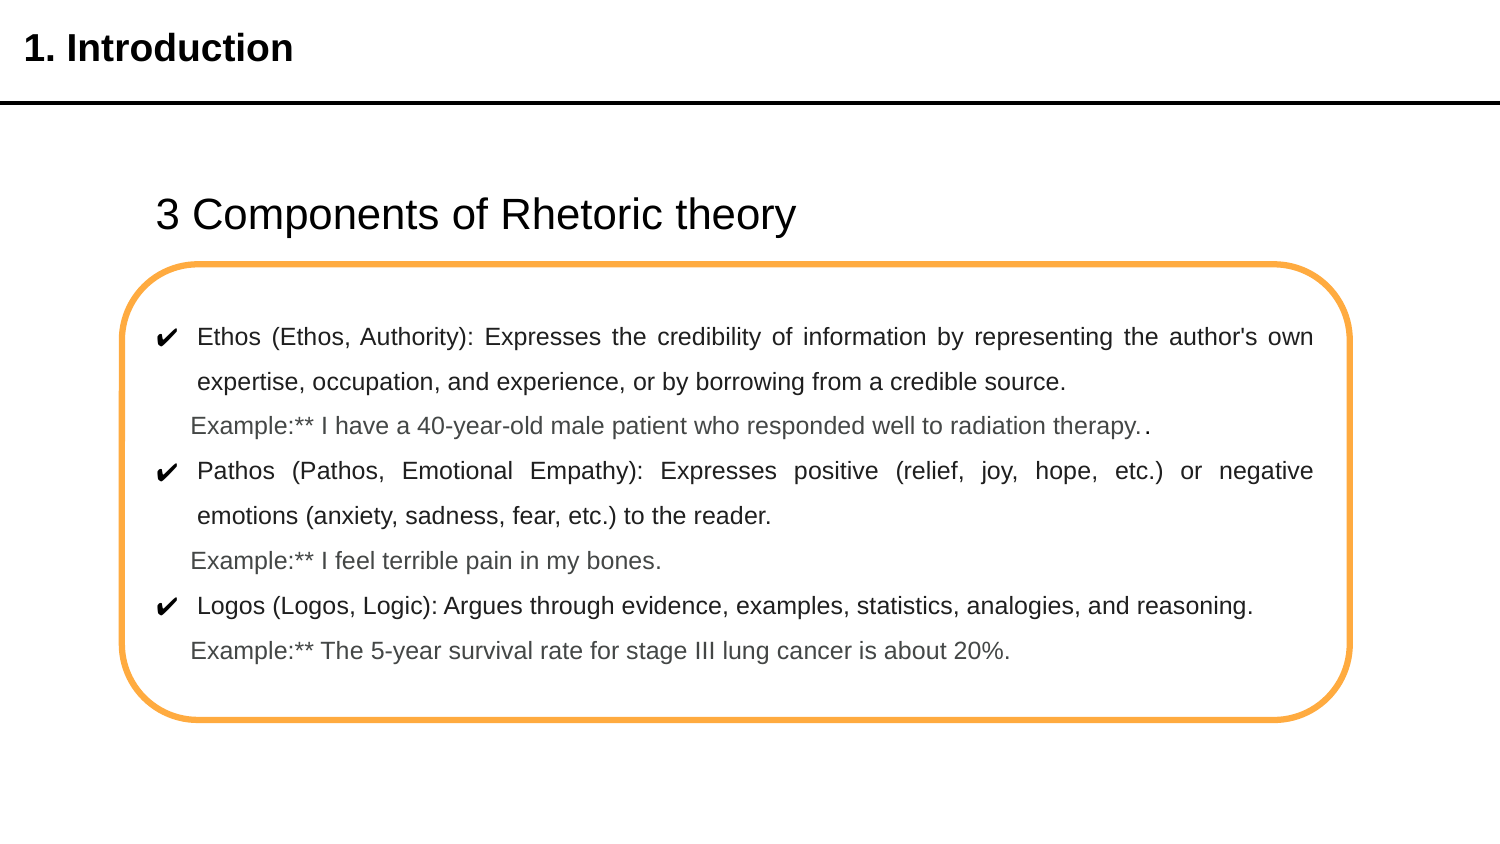

1. Introduction
3 Components of Rhetoric theory

Ethos (Ethos, Authority): Expresses the credibility of information by representing the author's own expertise, occupation, and experience, or by borrowing from a credible source.
     Example:** I have a 40-year-old male patient who responded well to radiation therapy..
Pathos (Pathos, Emotional Empathy): Expresses positive (relief, joy, hope, etc.) or negative emotions (anxiety, sadness, fear, etc.) to the reader.
     Example:** I feel terrible pain in my bones.
Logos (Logos, Logic): Argues through evidence, examples, statistics, analogies, and reasoning.
     Example:** The 5-year survival rate for stage III lung cancer is about 20%.